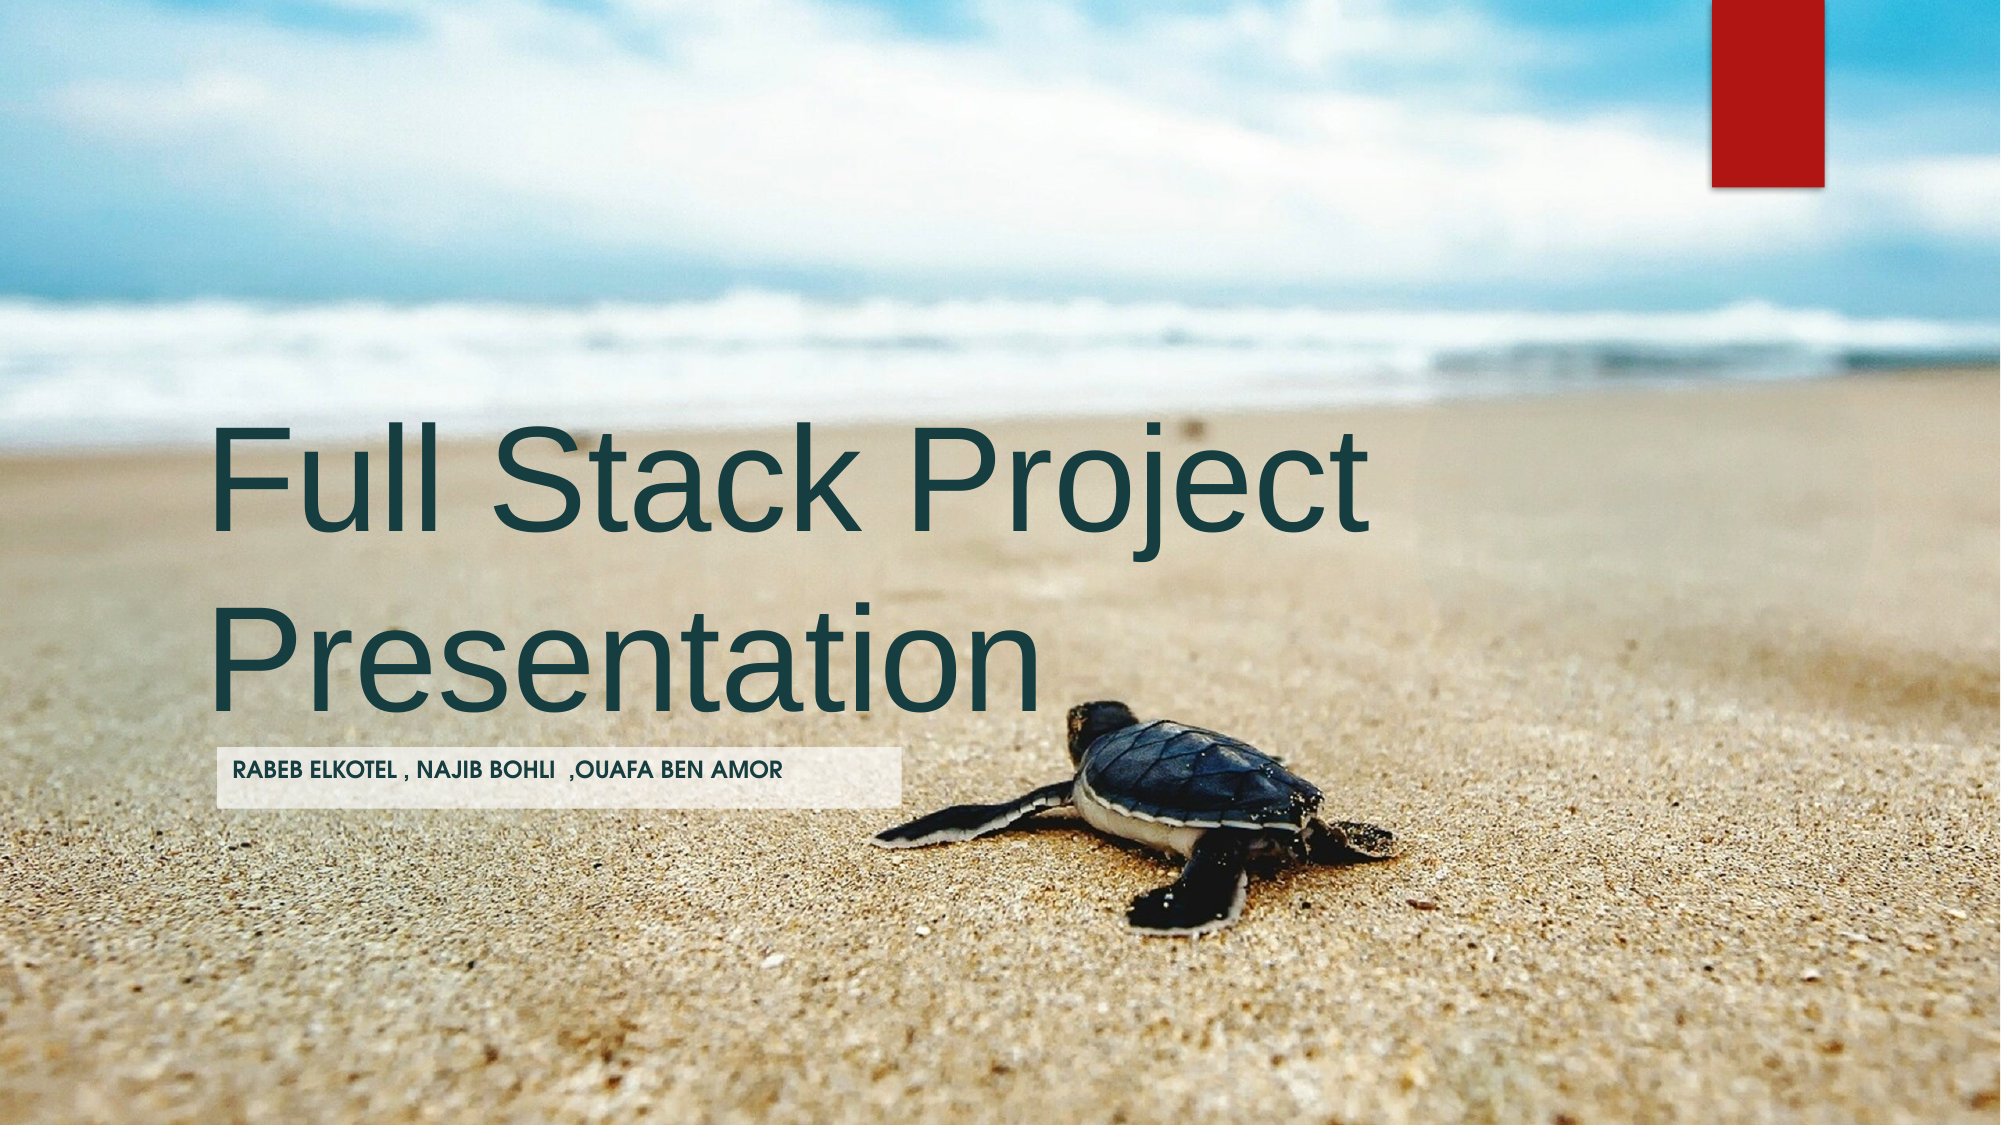

# Full Stack Project Presentation
Rabeb elkotel , najib bohli  ,ouafa ben amor